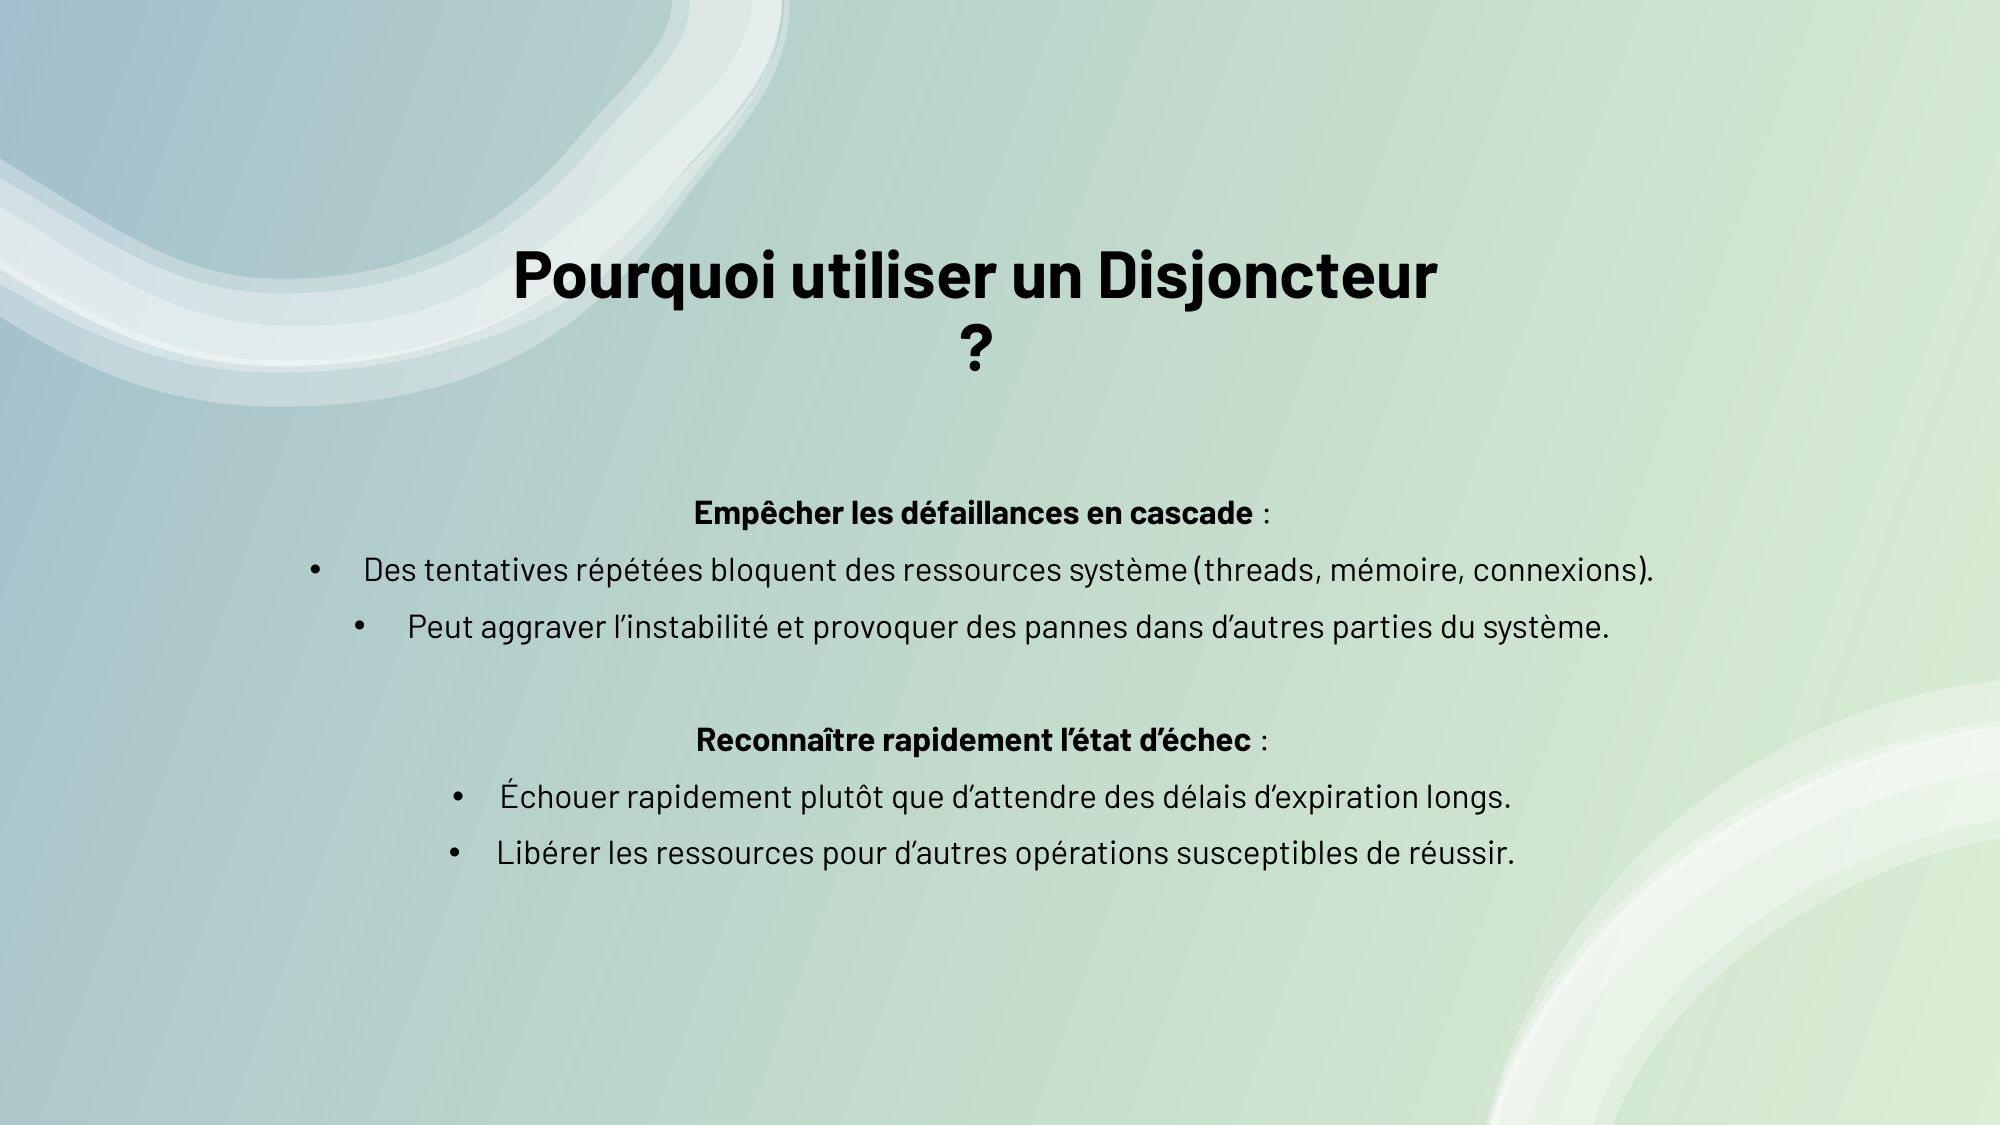

# Pourquoi utiliser un Disjoncteur ?
Empêcher les défaillances en cascade :
 Des tentatives répétées bloquent des ressources système (threads, mémoire, connexions).
 Peut aggraver l’instabilité et provoquer des pannes dans d’autres parties du système.

Reconnaître rapidement l’état d’échec :
Échouer rapidement plutôt que d’attendre des délais d’expiration longs.
Libérer les ressources pour d’autres opérations susceptibles de réussir.